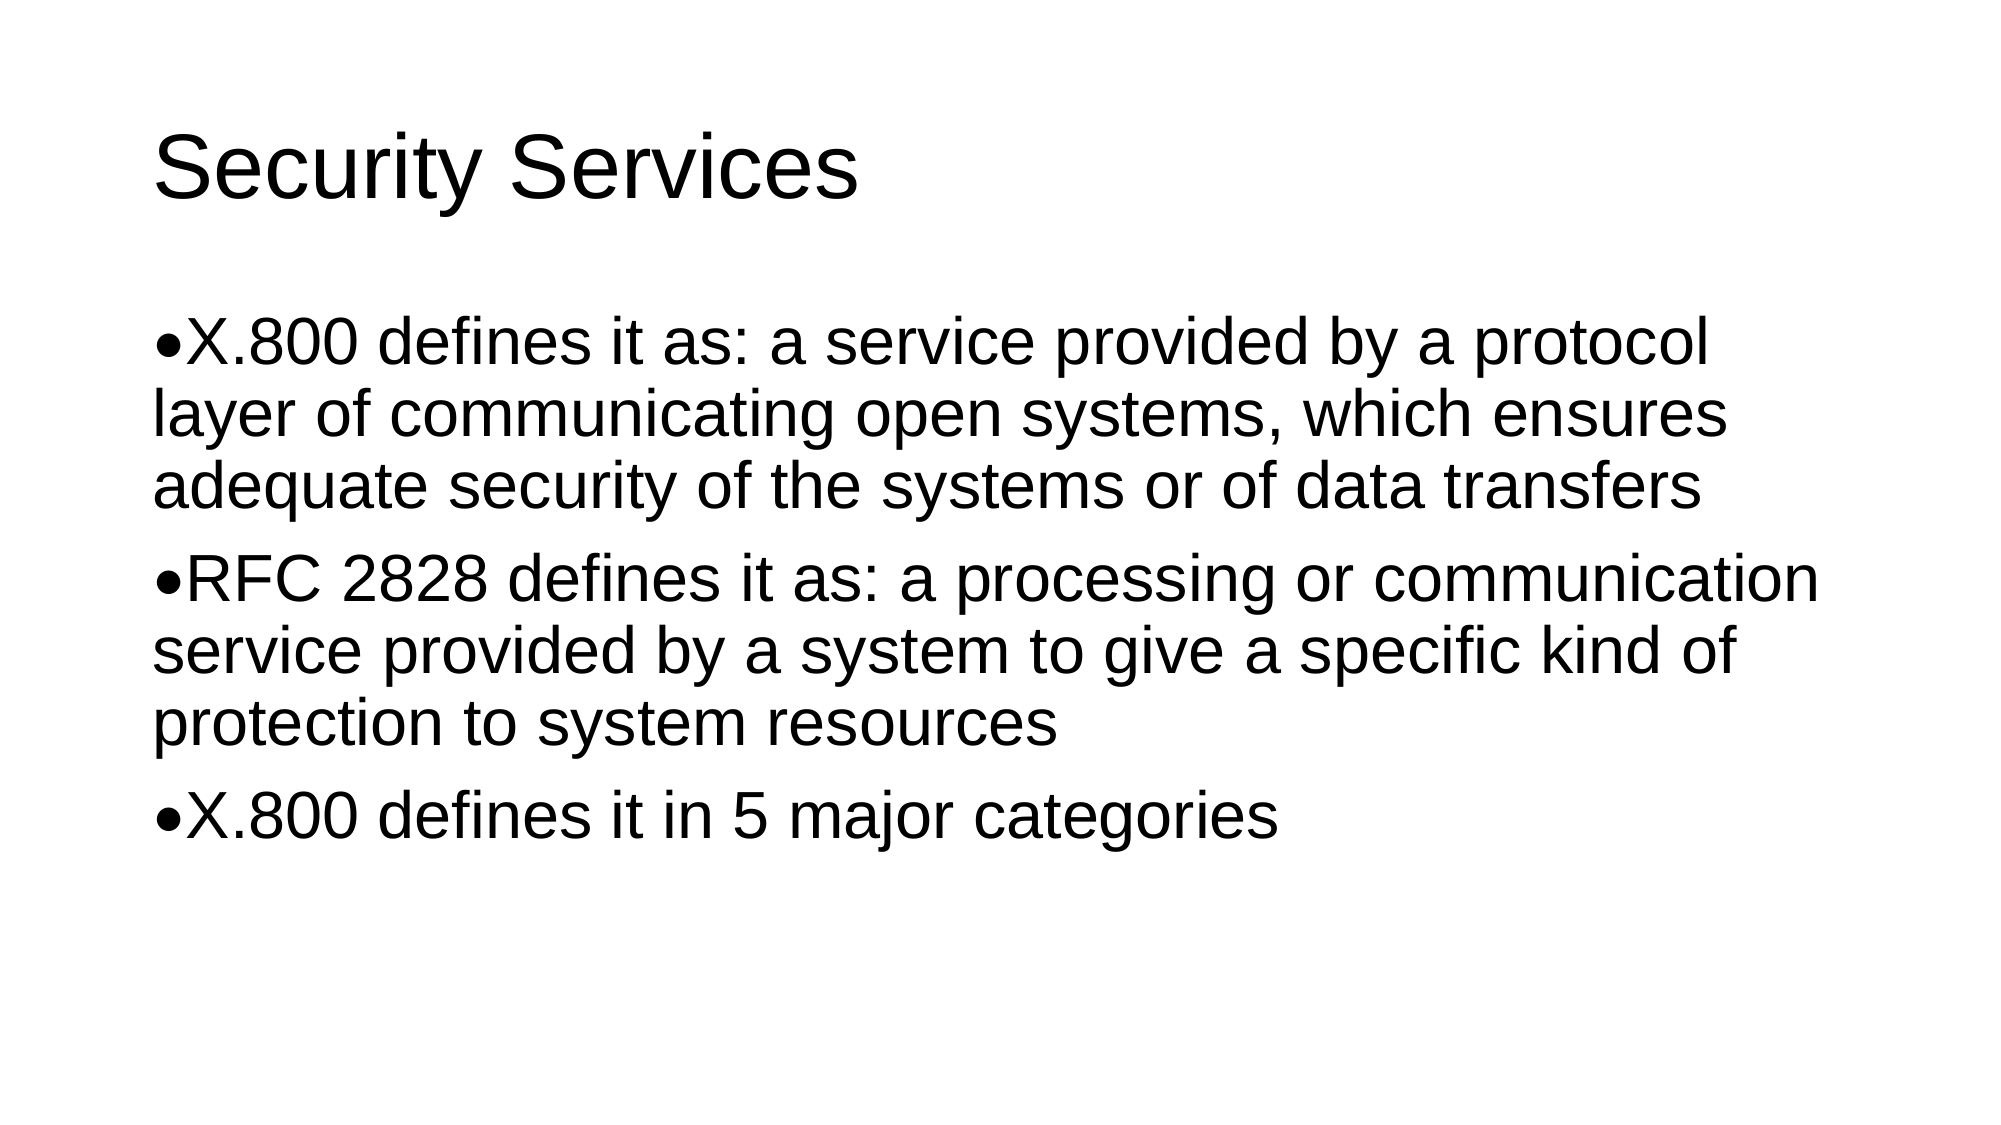

# Security Services
•X.800 defines it as: a service provided by a protocol layer of communicating open systems, which ensures adequate security of the systems or of data transfers
•RFC 2828 defines it as: a processing or communication service provided by a system to give a specific kind of protection to system resources
•X.800 defines it in 5 major categories